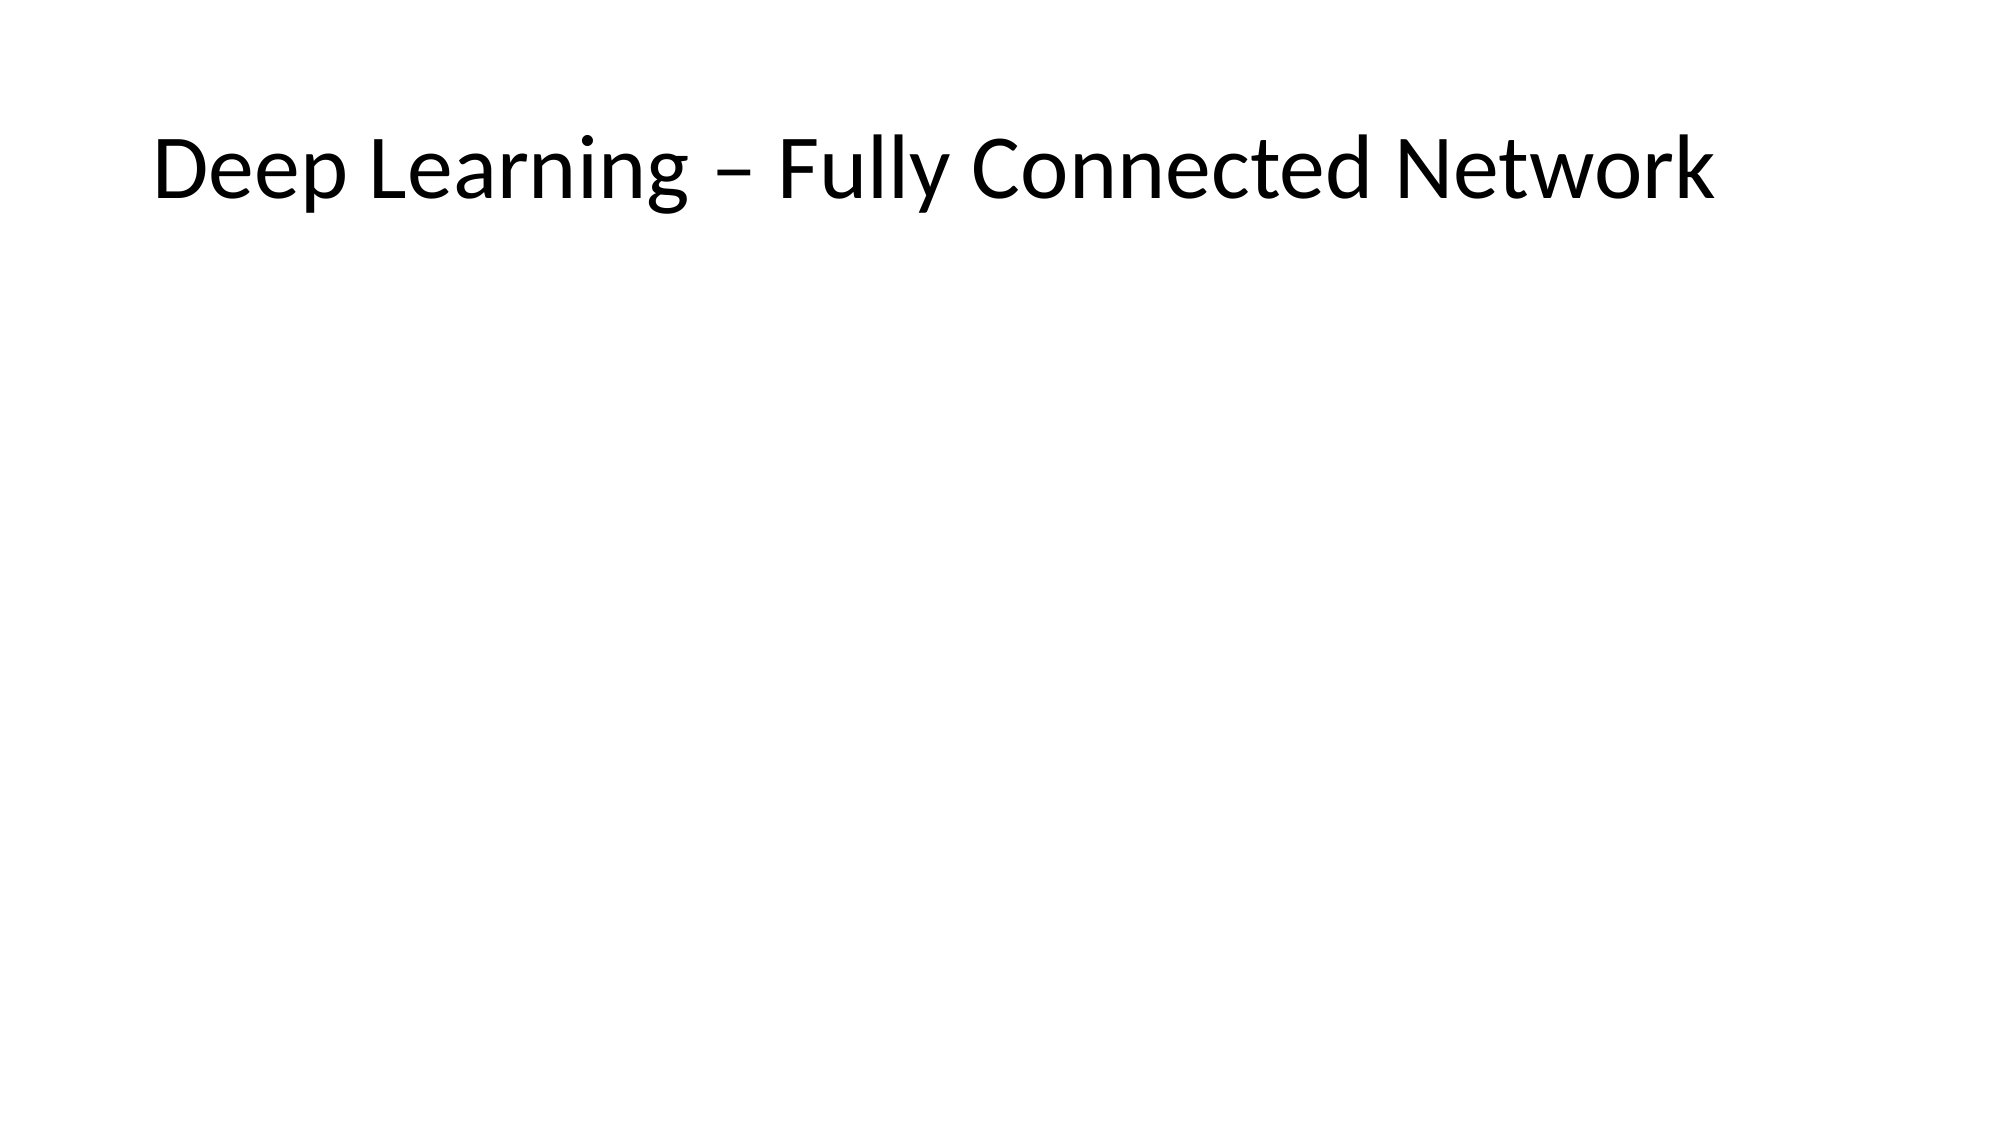

# Deep Learning – Fully Connected Network